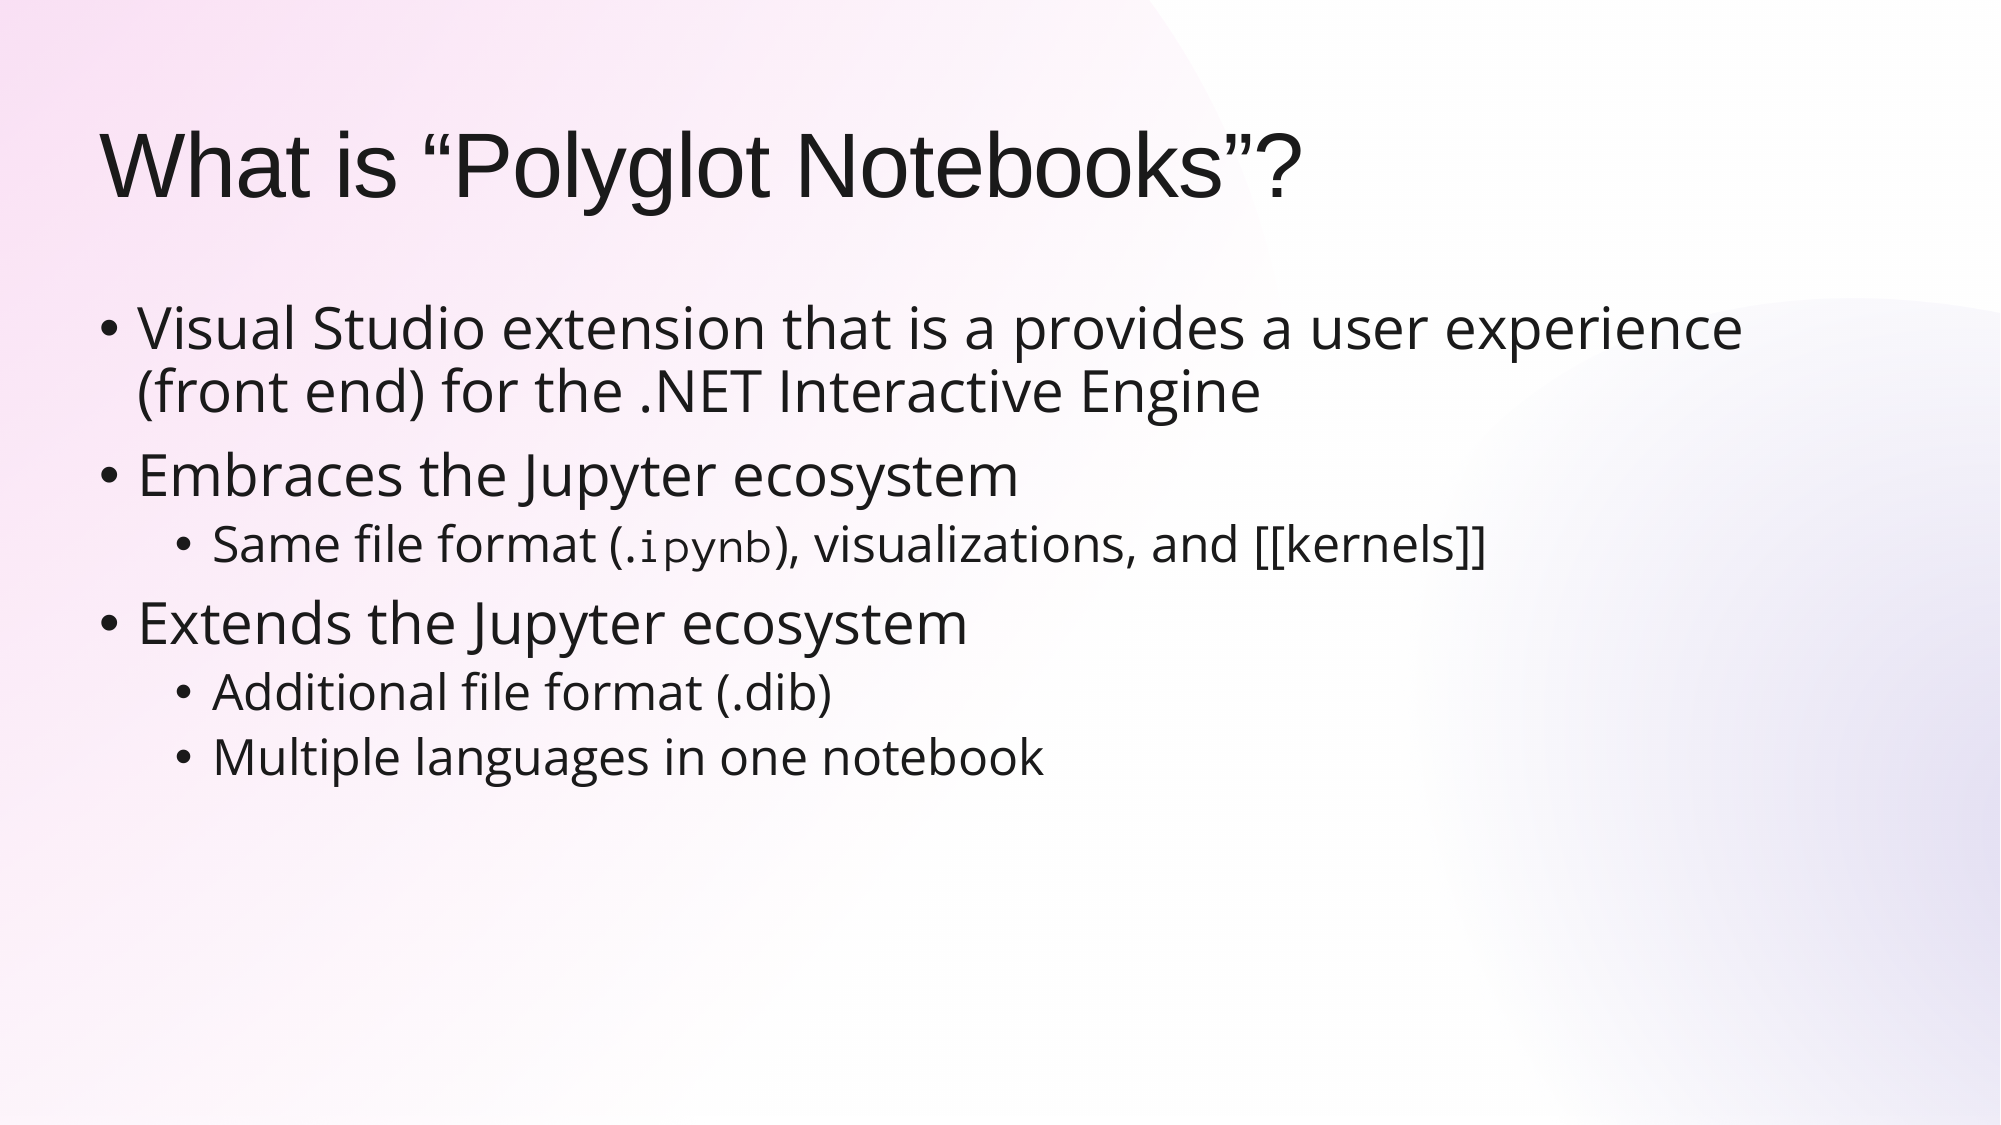

# What is “Polyglot Notebooks”?
Visual Studio extension that is a provides a user experience (front end) for the .NET Interactive Engine
Embraces the Jupyter ecosystem
Same file format (.ipynb), visualizations, and [[kernels]]
Extends the Jupyter ecosystem
Additional file format (.dib)
Multiple languages in one notebook